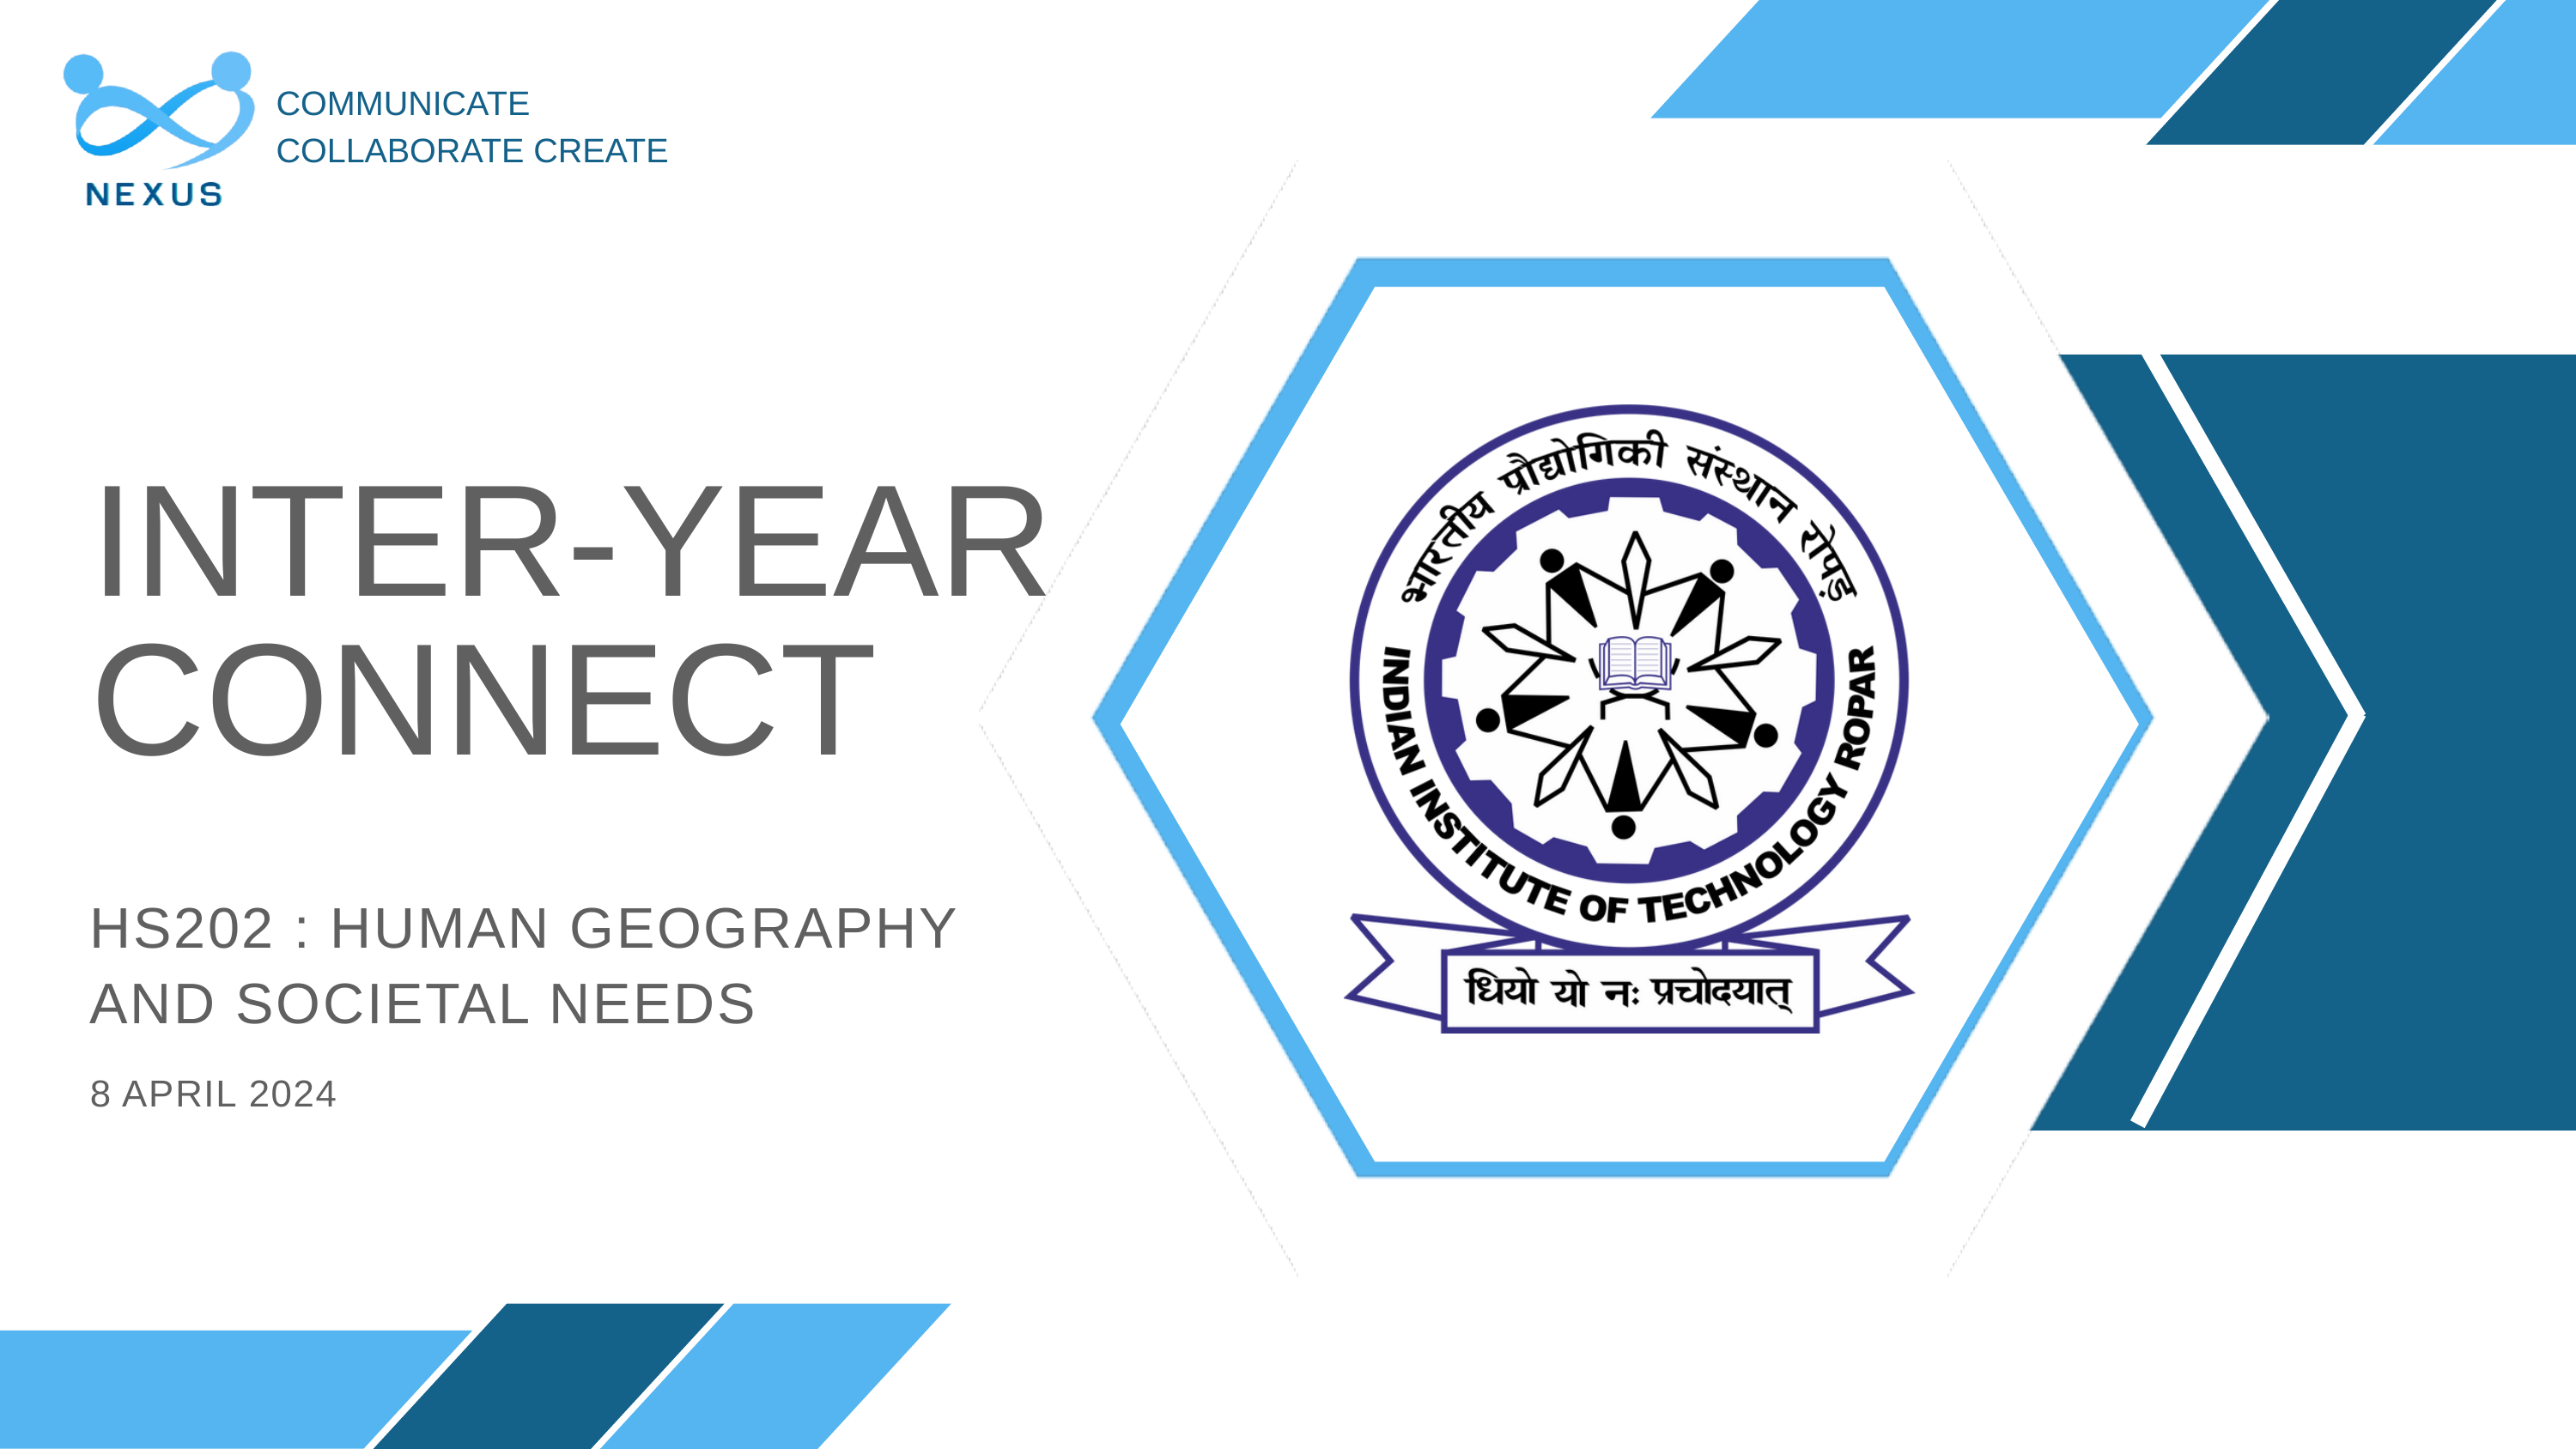

COMMUNICATE COLLABORATE CREATE

INTER-YEAR CONNECT

HS202 : HUMAN GEOGRAPHY AND SOCIETAL NEEDS
8 APRIL 2024